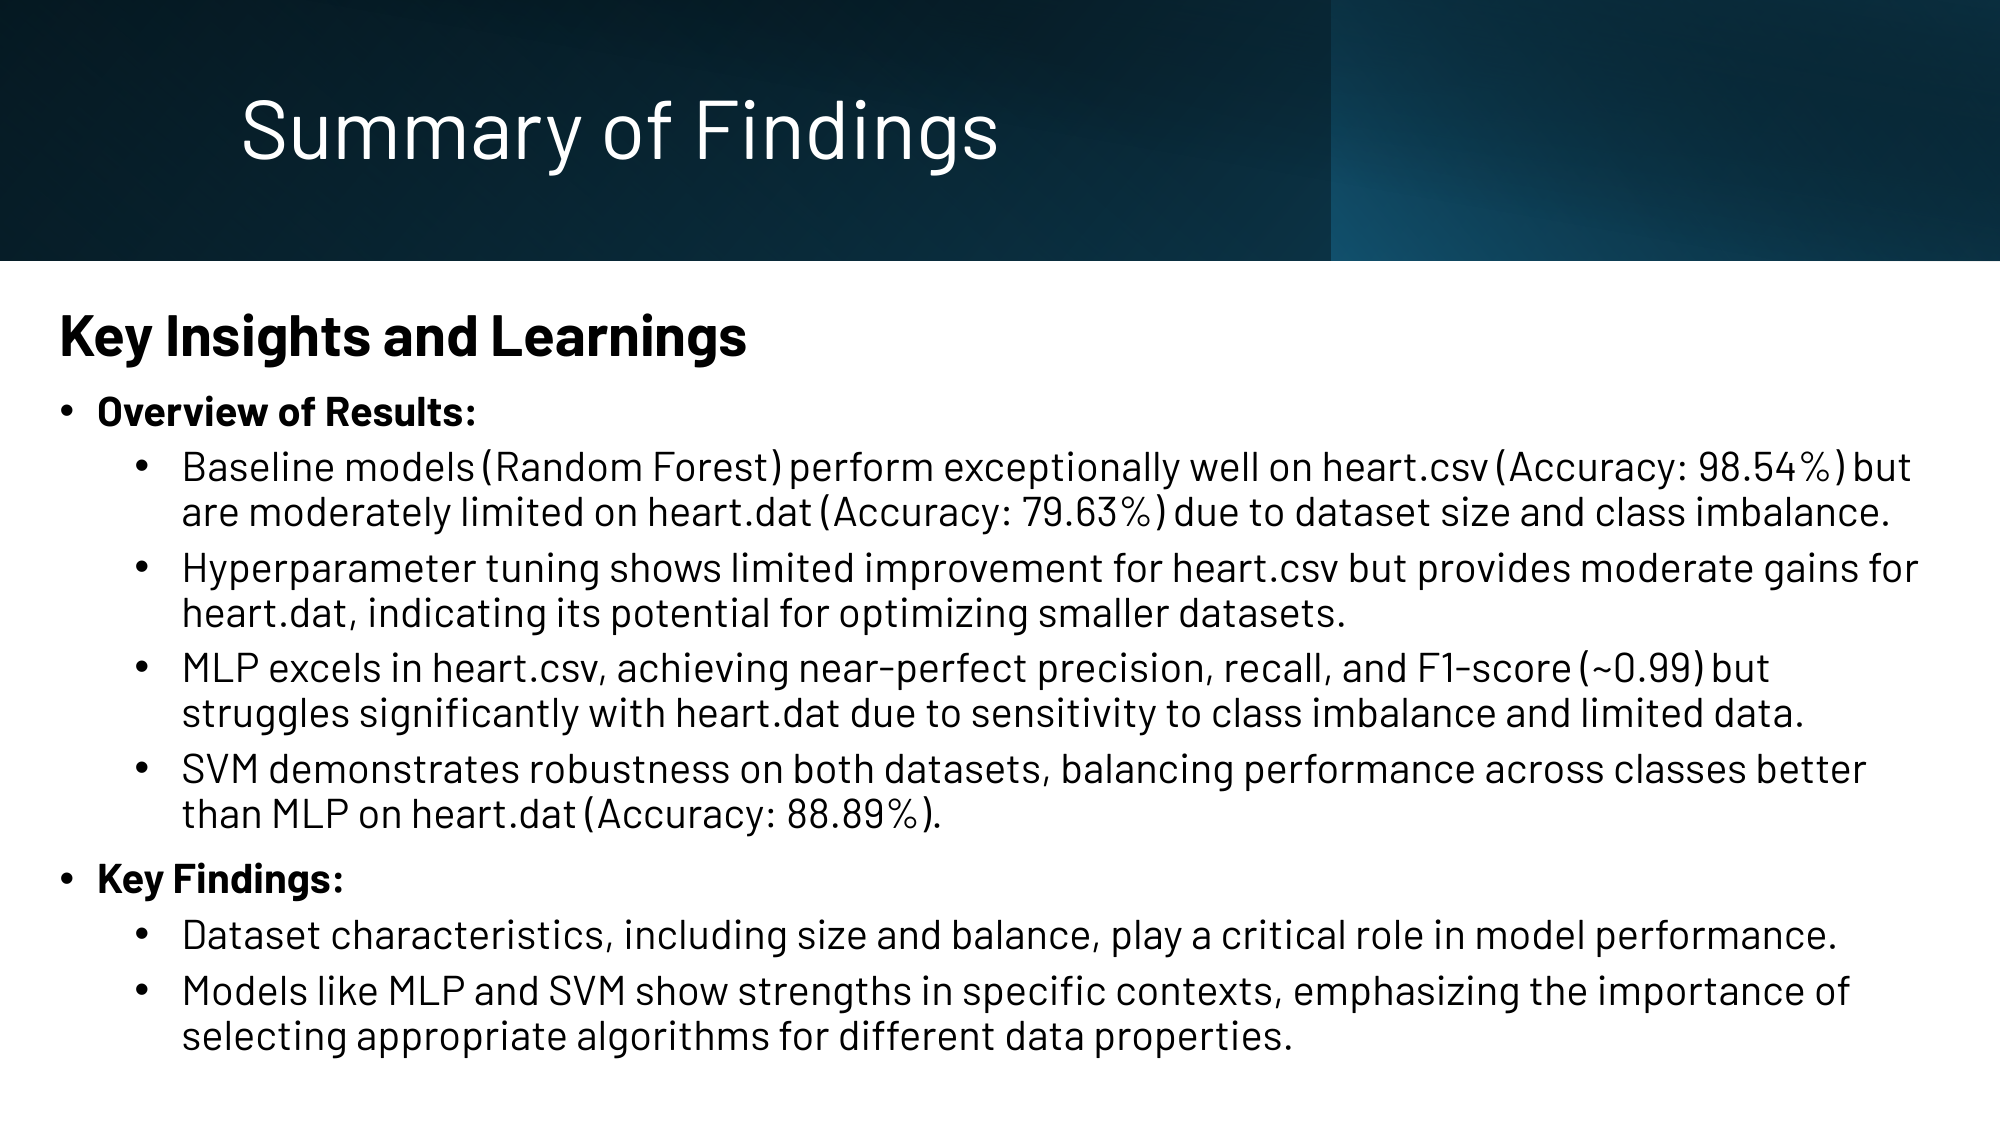

# Summary of Findings
Key Insights and Learnings
Overview of Results:
Baseline models (Random Forest) perform exceptionally well on heart.csv (Accuracy: 98.54%) but are moderately limited on heart.dat (Accuracy: 79.63%) due to dataset size and class imbalance.
Hyperparameter tuning shows limited improvement for heart.csv but provides moderate gains for heart.dat, indicating its potential for optimizing smaller datasets.
MLP excels in heart.csv, achieving near-perfect precision, recall, and F1-score (~0.99) but struggles significantly with heart.dat due to sensitivity to class imbalance and limited data.
SVM demonstrates robustness on both datasets, balancing performance across classes better than MLP on heart.dat (Accuracy: 88.89%).
Key Findings:
Dataset characteristics, including size and balance, play a critical role in model performance.
Models like MLP and SVM show strengths in specific contexts, emphasizing the importance of selecting appropriate algorithms for different data properties.